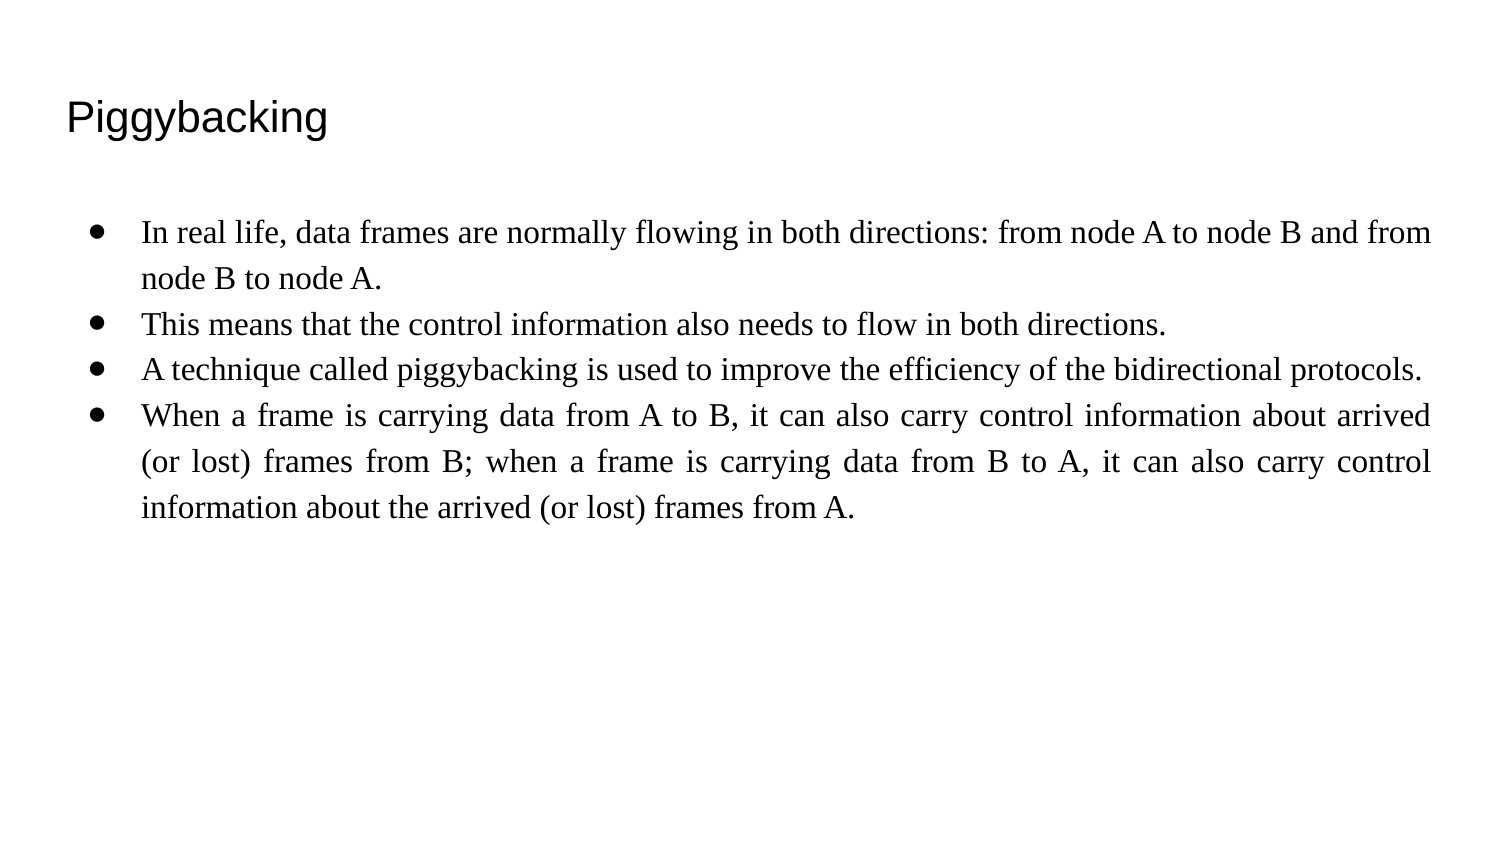

# Piggybacking
In real life, data frames are normally flowing in both directions: from node A to node B and from node B to node A.
This means that the control information also needs to flow in both directions.
A technique called piggybacking is used to improve the efficiency of the bidirectional protocols.
When a frame is carrying data from A to B, it can also carry control information about arrived (or lost) frames from B; when a frame is carrying data from B to A, it can also carry control information about the arrived (or lost) frames from A.